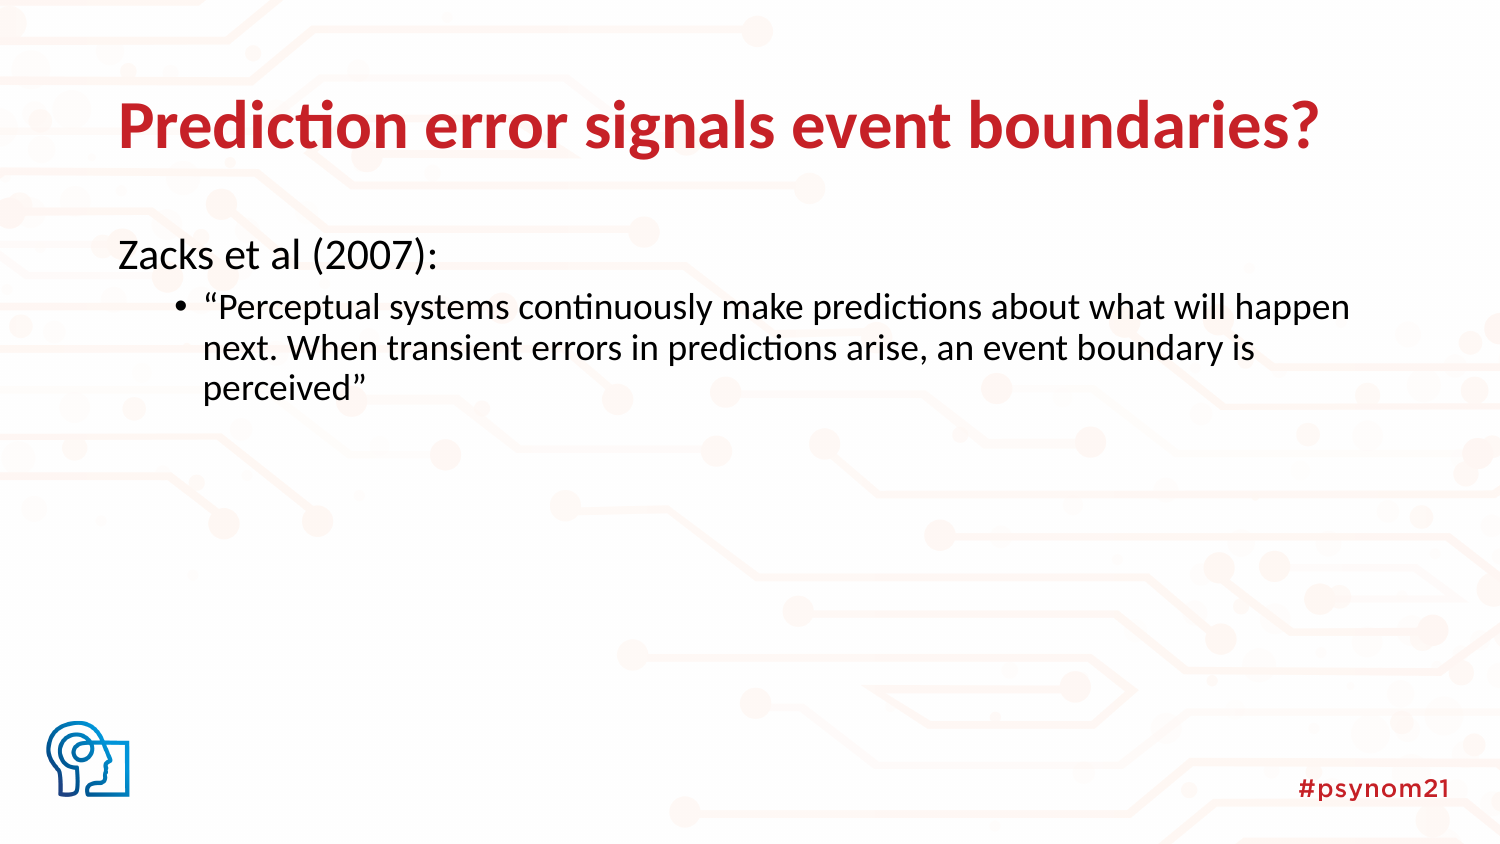

# Prediction error signals event boundaries?
Zacks et al (2007):
“Perceptual systems continuously make predictions about what will happen next. When transient errors in predictions arise, an event boundary is perceived”